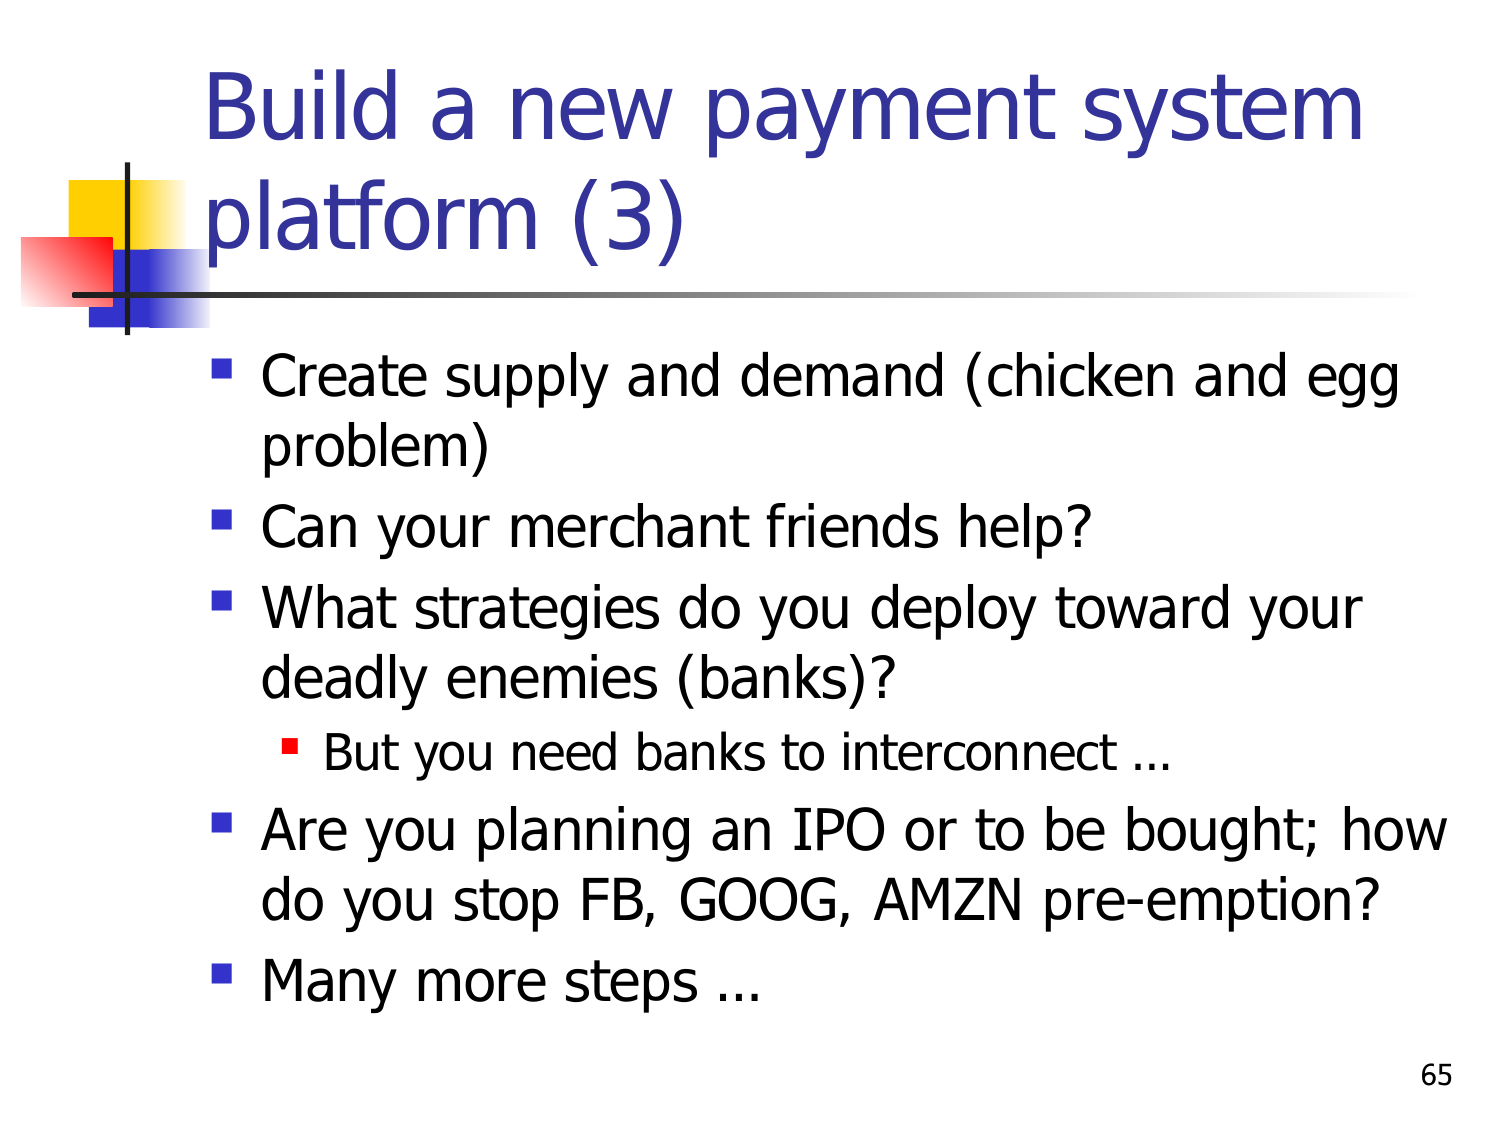

# Build a new payment system platform (3)
Create supply and demand (chicken and egg problem)
Can your merchant friends help?
What strategies do you deploy toward your deadly enemies (banks)?
But you need banks to interconnect …
Are you planning an IPO or to be bought; how do you stop FB, GOOG, AMZN pre-emption?
Many more steps …
65